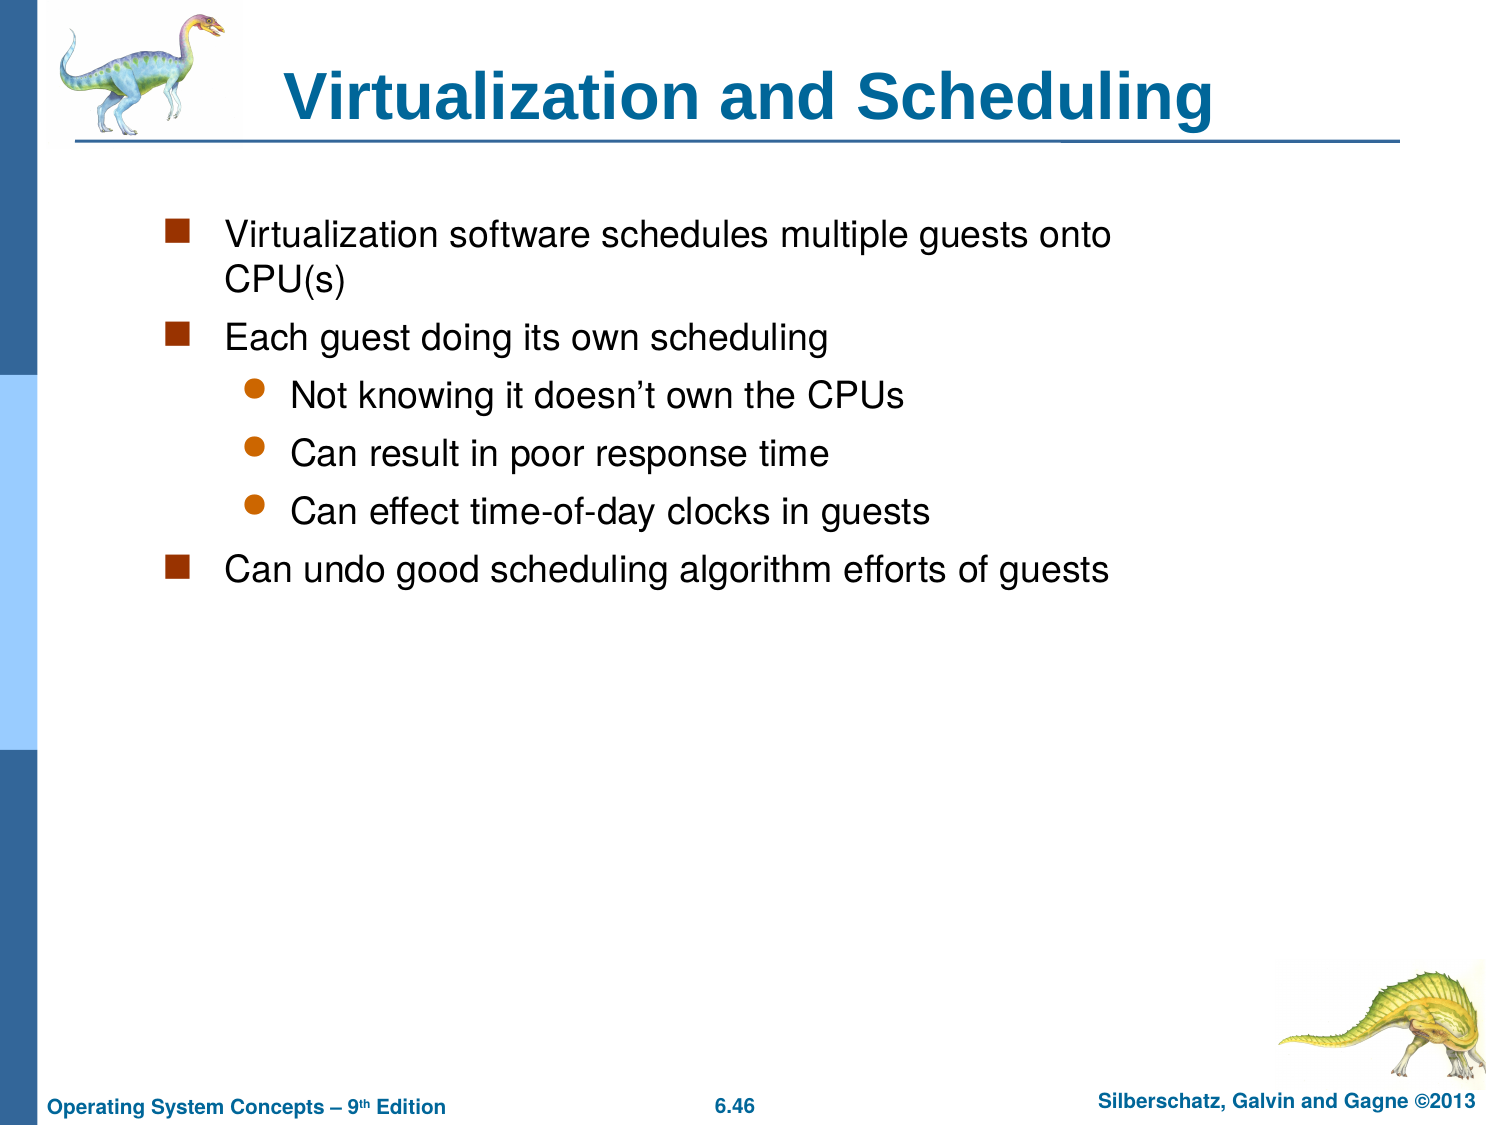

# Virtualization and Scheduling
Virtualization software schedules multiple guests onto CPU(s)
Each guest doing its own scheduling
Not knowing it doesn’t own the CPUs
Can result in poor response time
Can effect time-of-day clocks in guests
Can undo good scheduling algorithm efforts of guests